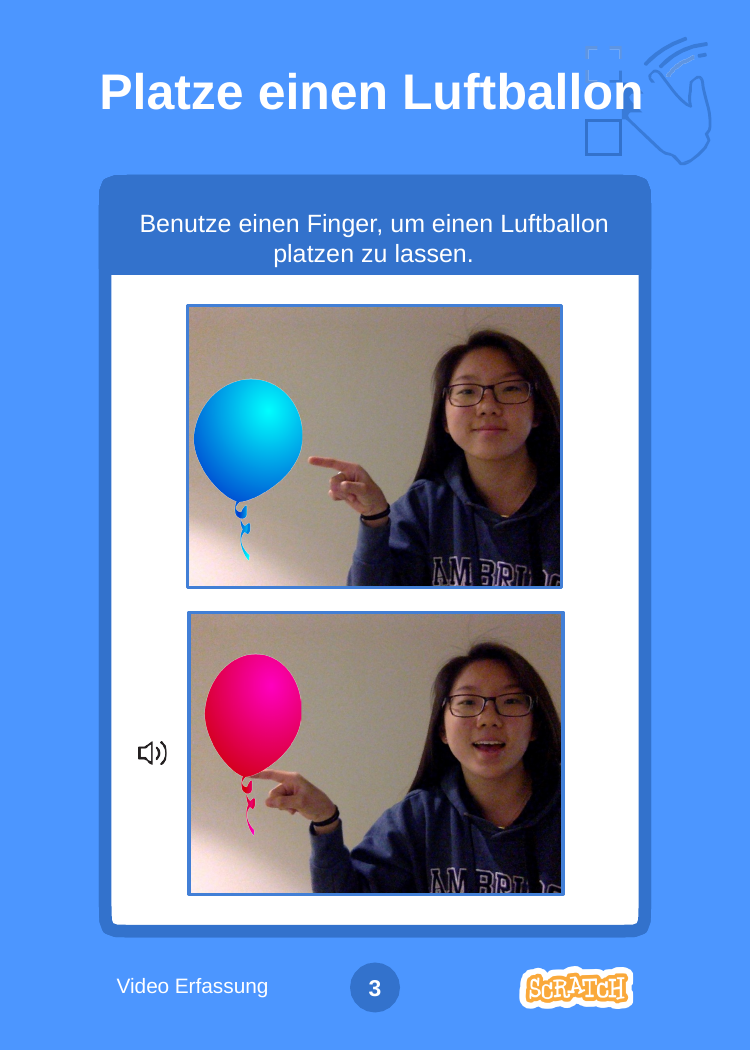

# Platze einen Luftballon

Benutze einen Finger, um einen Luftballon platzen zu lassen.

Video Erfassung
3